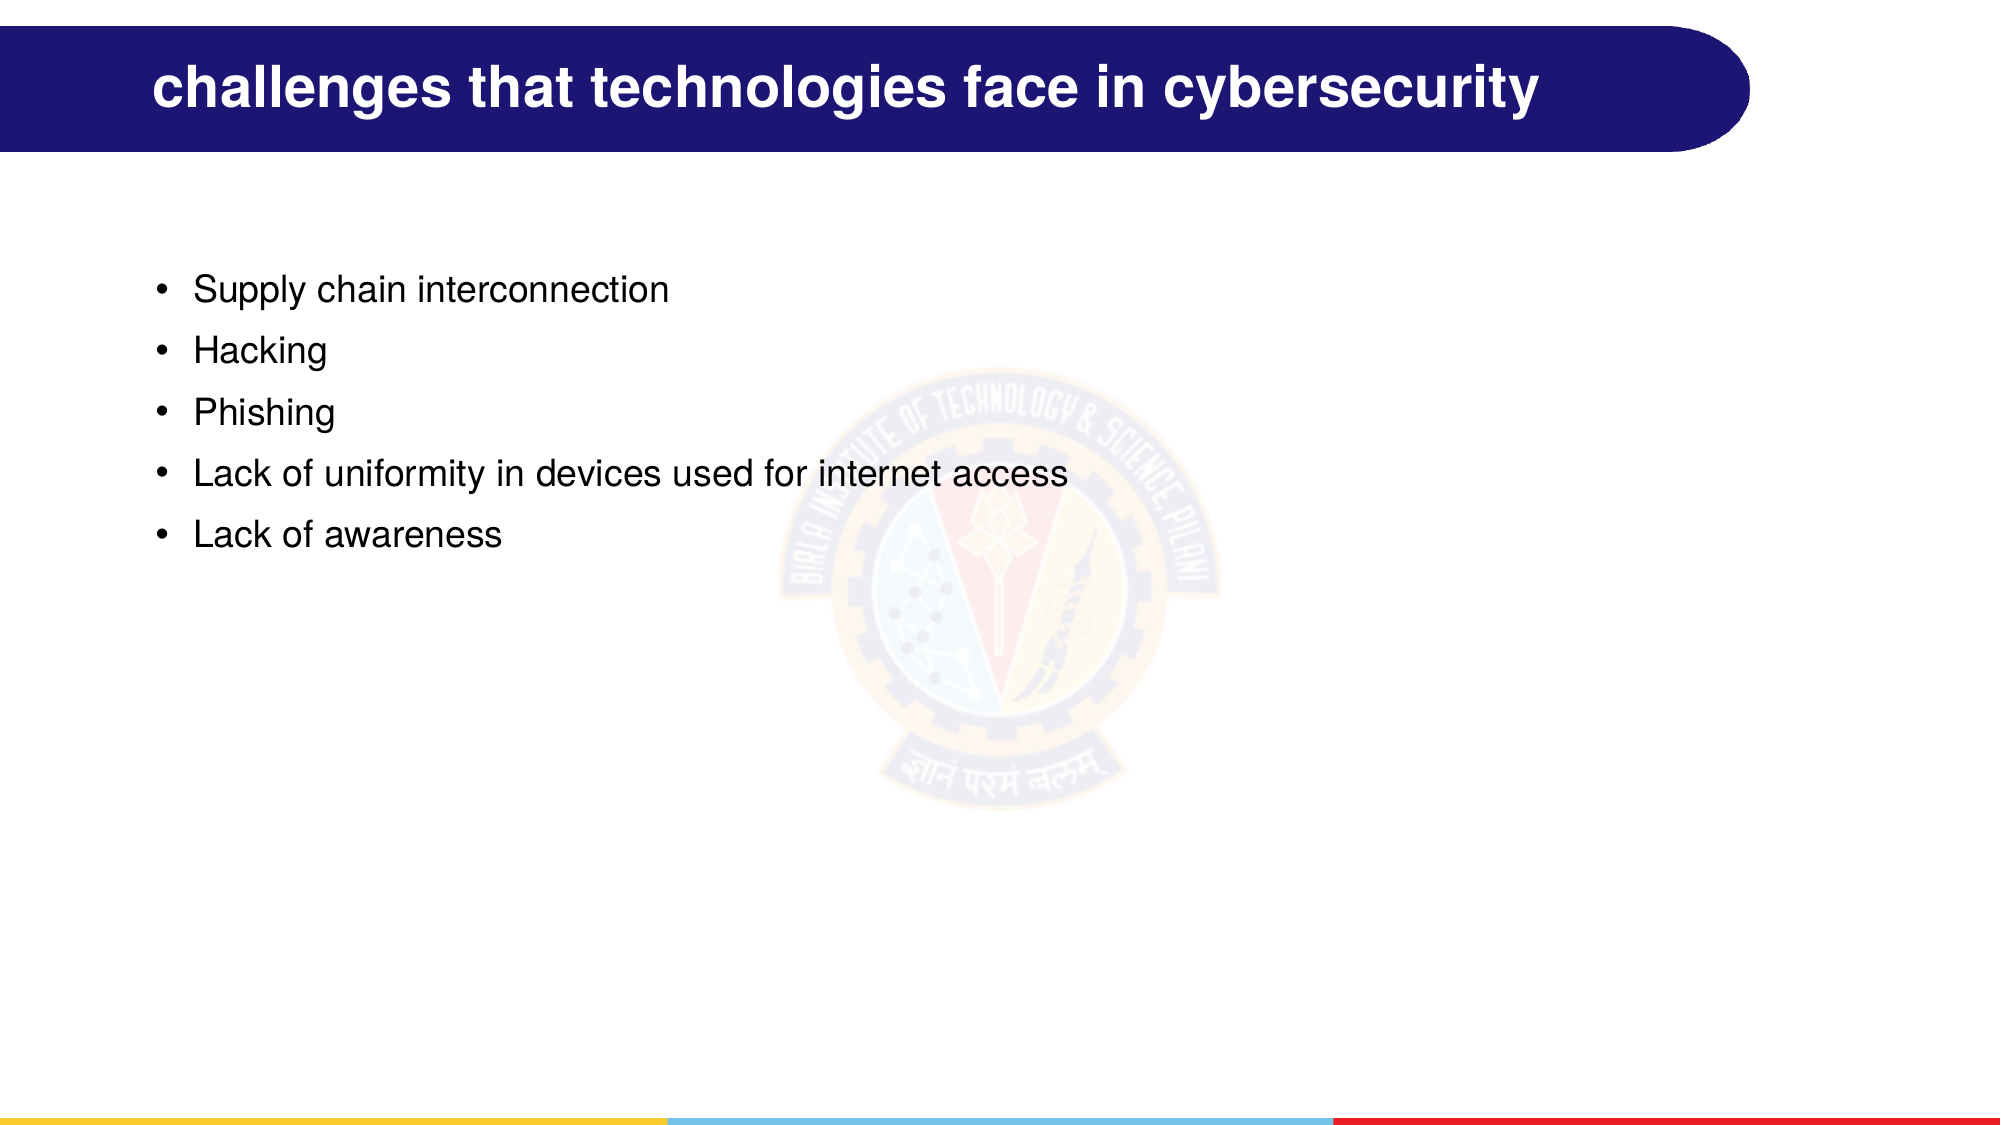

# challenges that technologies face in cybersecurity

Supply chain interconnection
Hacking
Phishing
Lack of uniformity in devices used for internet access
Lack of awareness